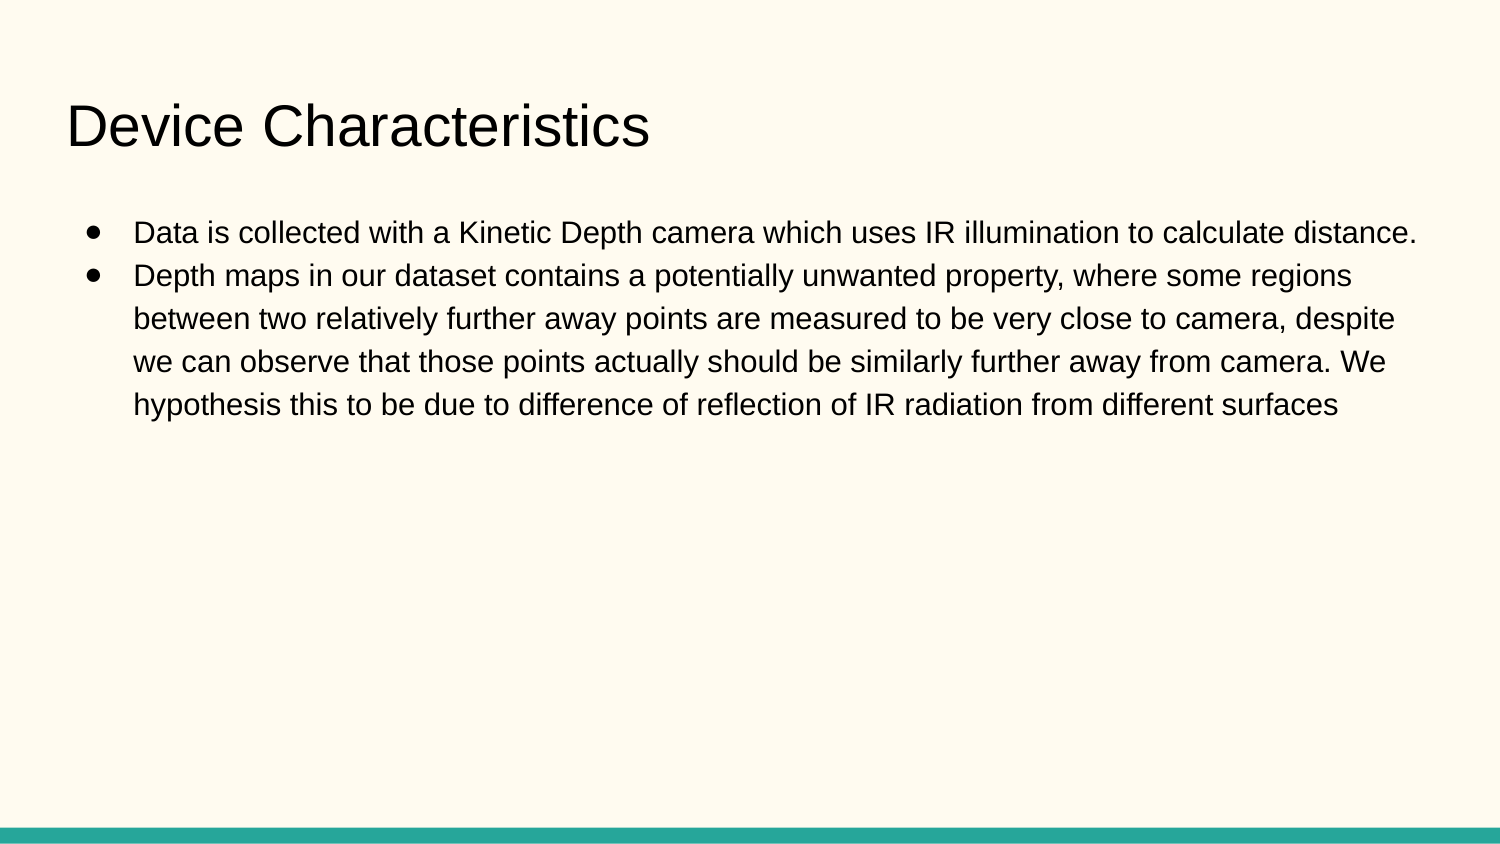

# Device Characteristics
Data is collected with a Kinetic Depth camera which uses IR illumination to calculate distance.
Depth maps in our dataset contains a potentially unwanted property, where some regions between two relatively further away points are measured to be very close to camera, despite we can observe that those points actually should be similarly further away from camera. We hypothesis this to be due to difference of reflection of IR radiation from different surfaces